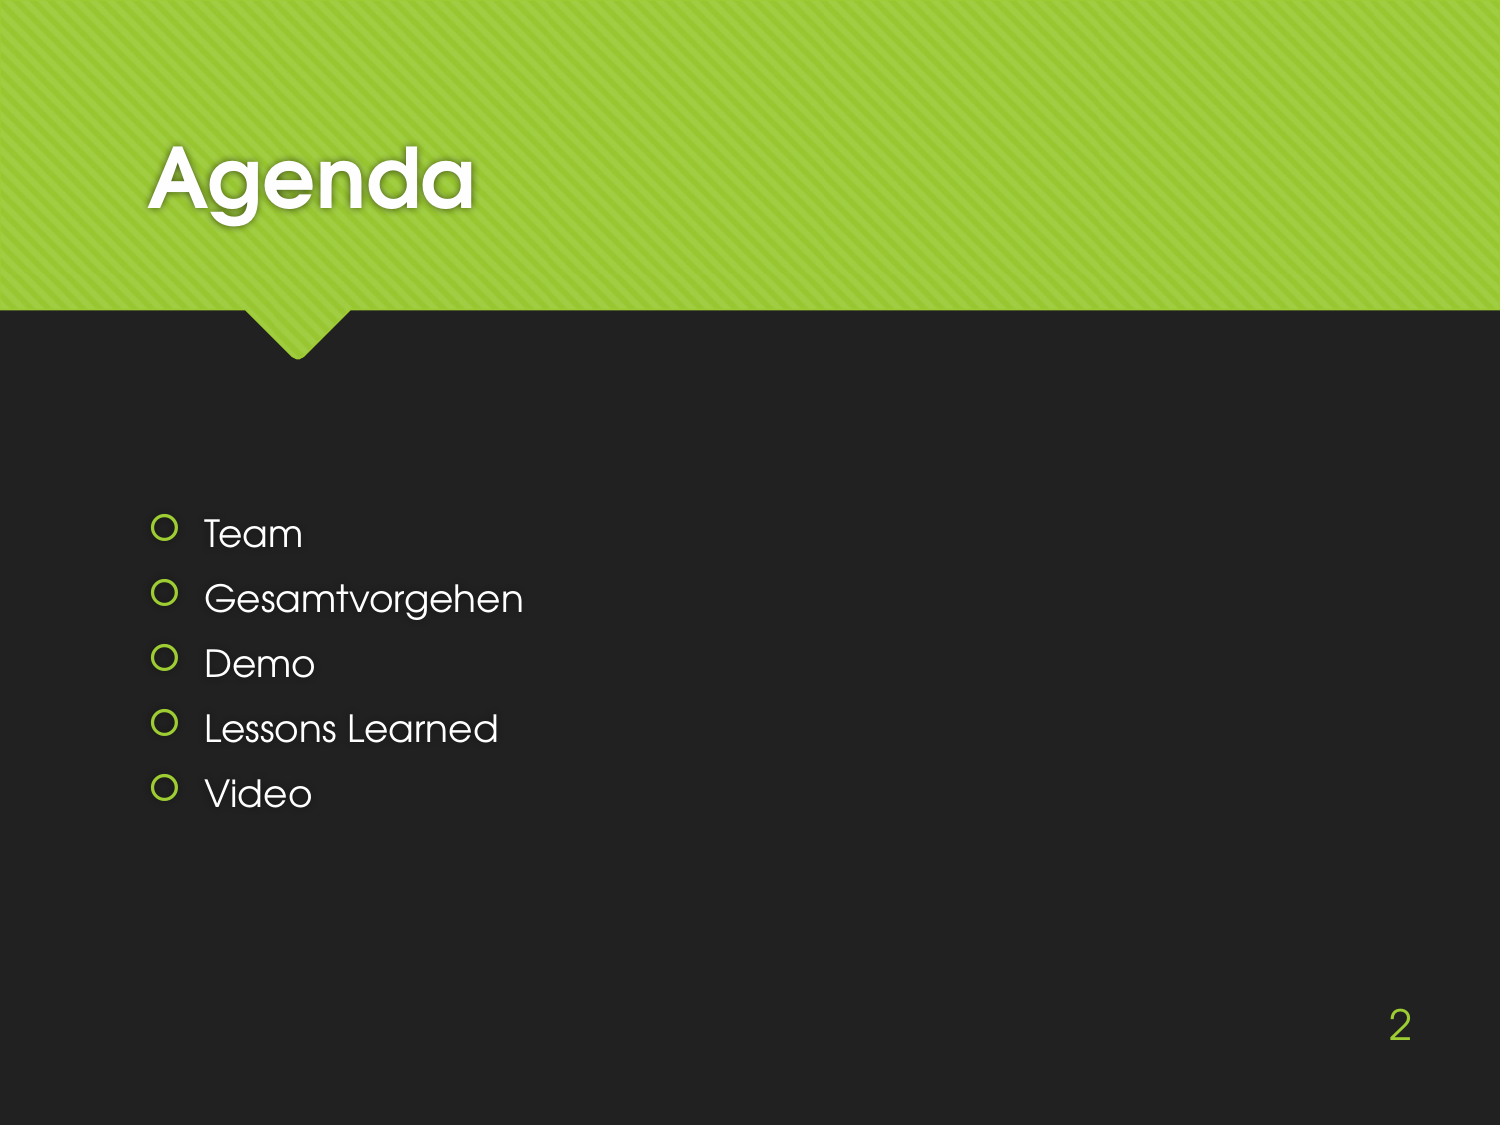

# Agenda
Team
Gesamtvorgehen
Demo
Lessons Learned
Video
2